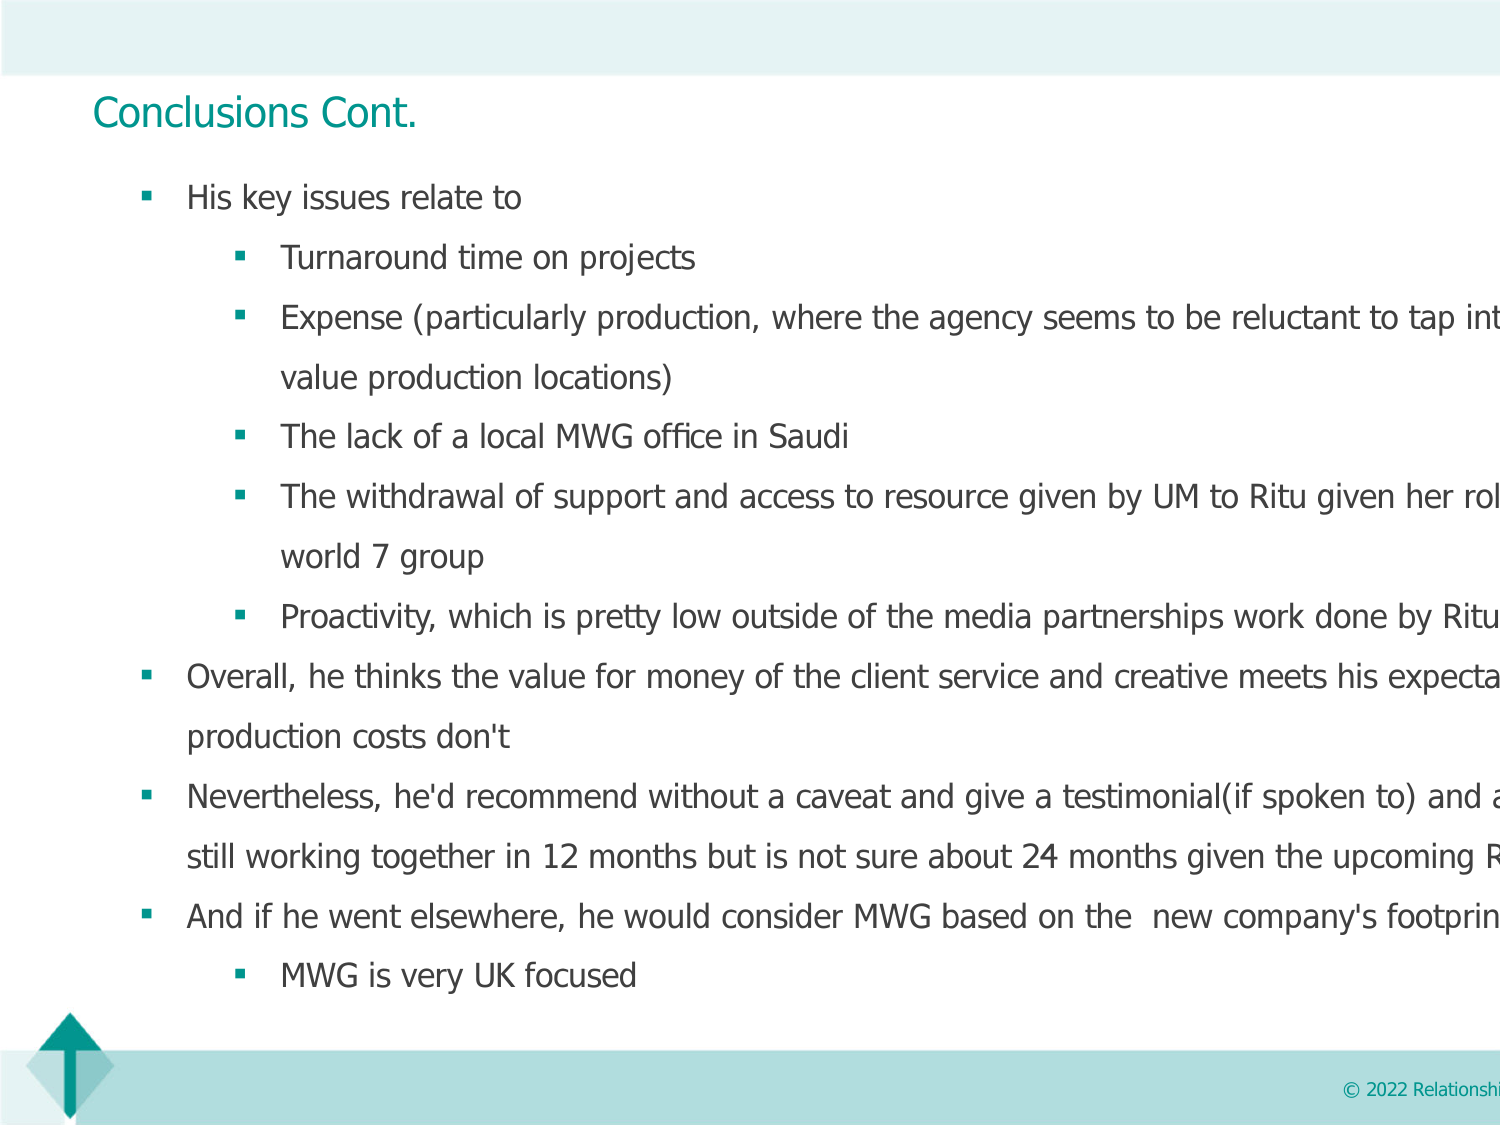

Conclusions Cont.
His key issues relate to
Turnaround time on projects
Expense (particularly production, where the agency seems to be reluctant to tap into the best value production locations)
The lack of a local MWG office in Saudi
The withdrawal of support and access to resource given by UM to Ritu given her role in the world 7 group
Proactivity, which is pretty low outside of the media partnerships work done by Ritu
Overall, he thinks the value for money of the client service and creative meets his expectations...but production costs don't
Nevertheless, he'd recommend without a caveat and give a testimonial(if spoken to) and anticipates still working together in 12 months but is not sure about 24 months given the upcoming RFP.
And if he went elsewhere, he would consider MWG based on the  new company's footprint
MWG is very UK focused
© 2022 Relationship Audits & Management®